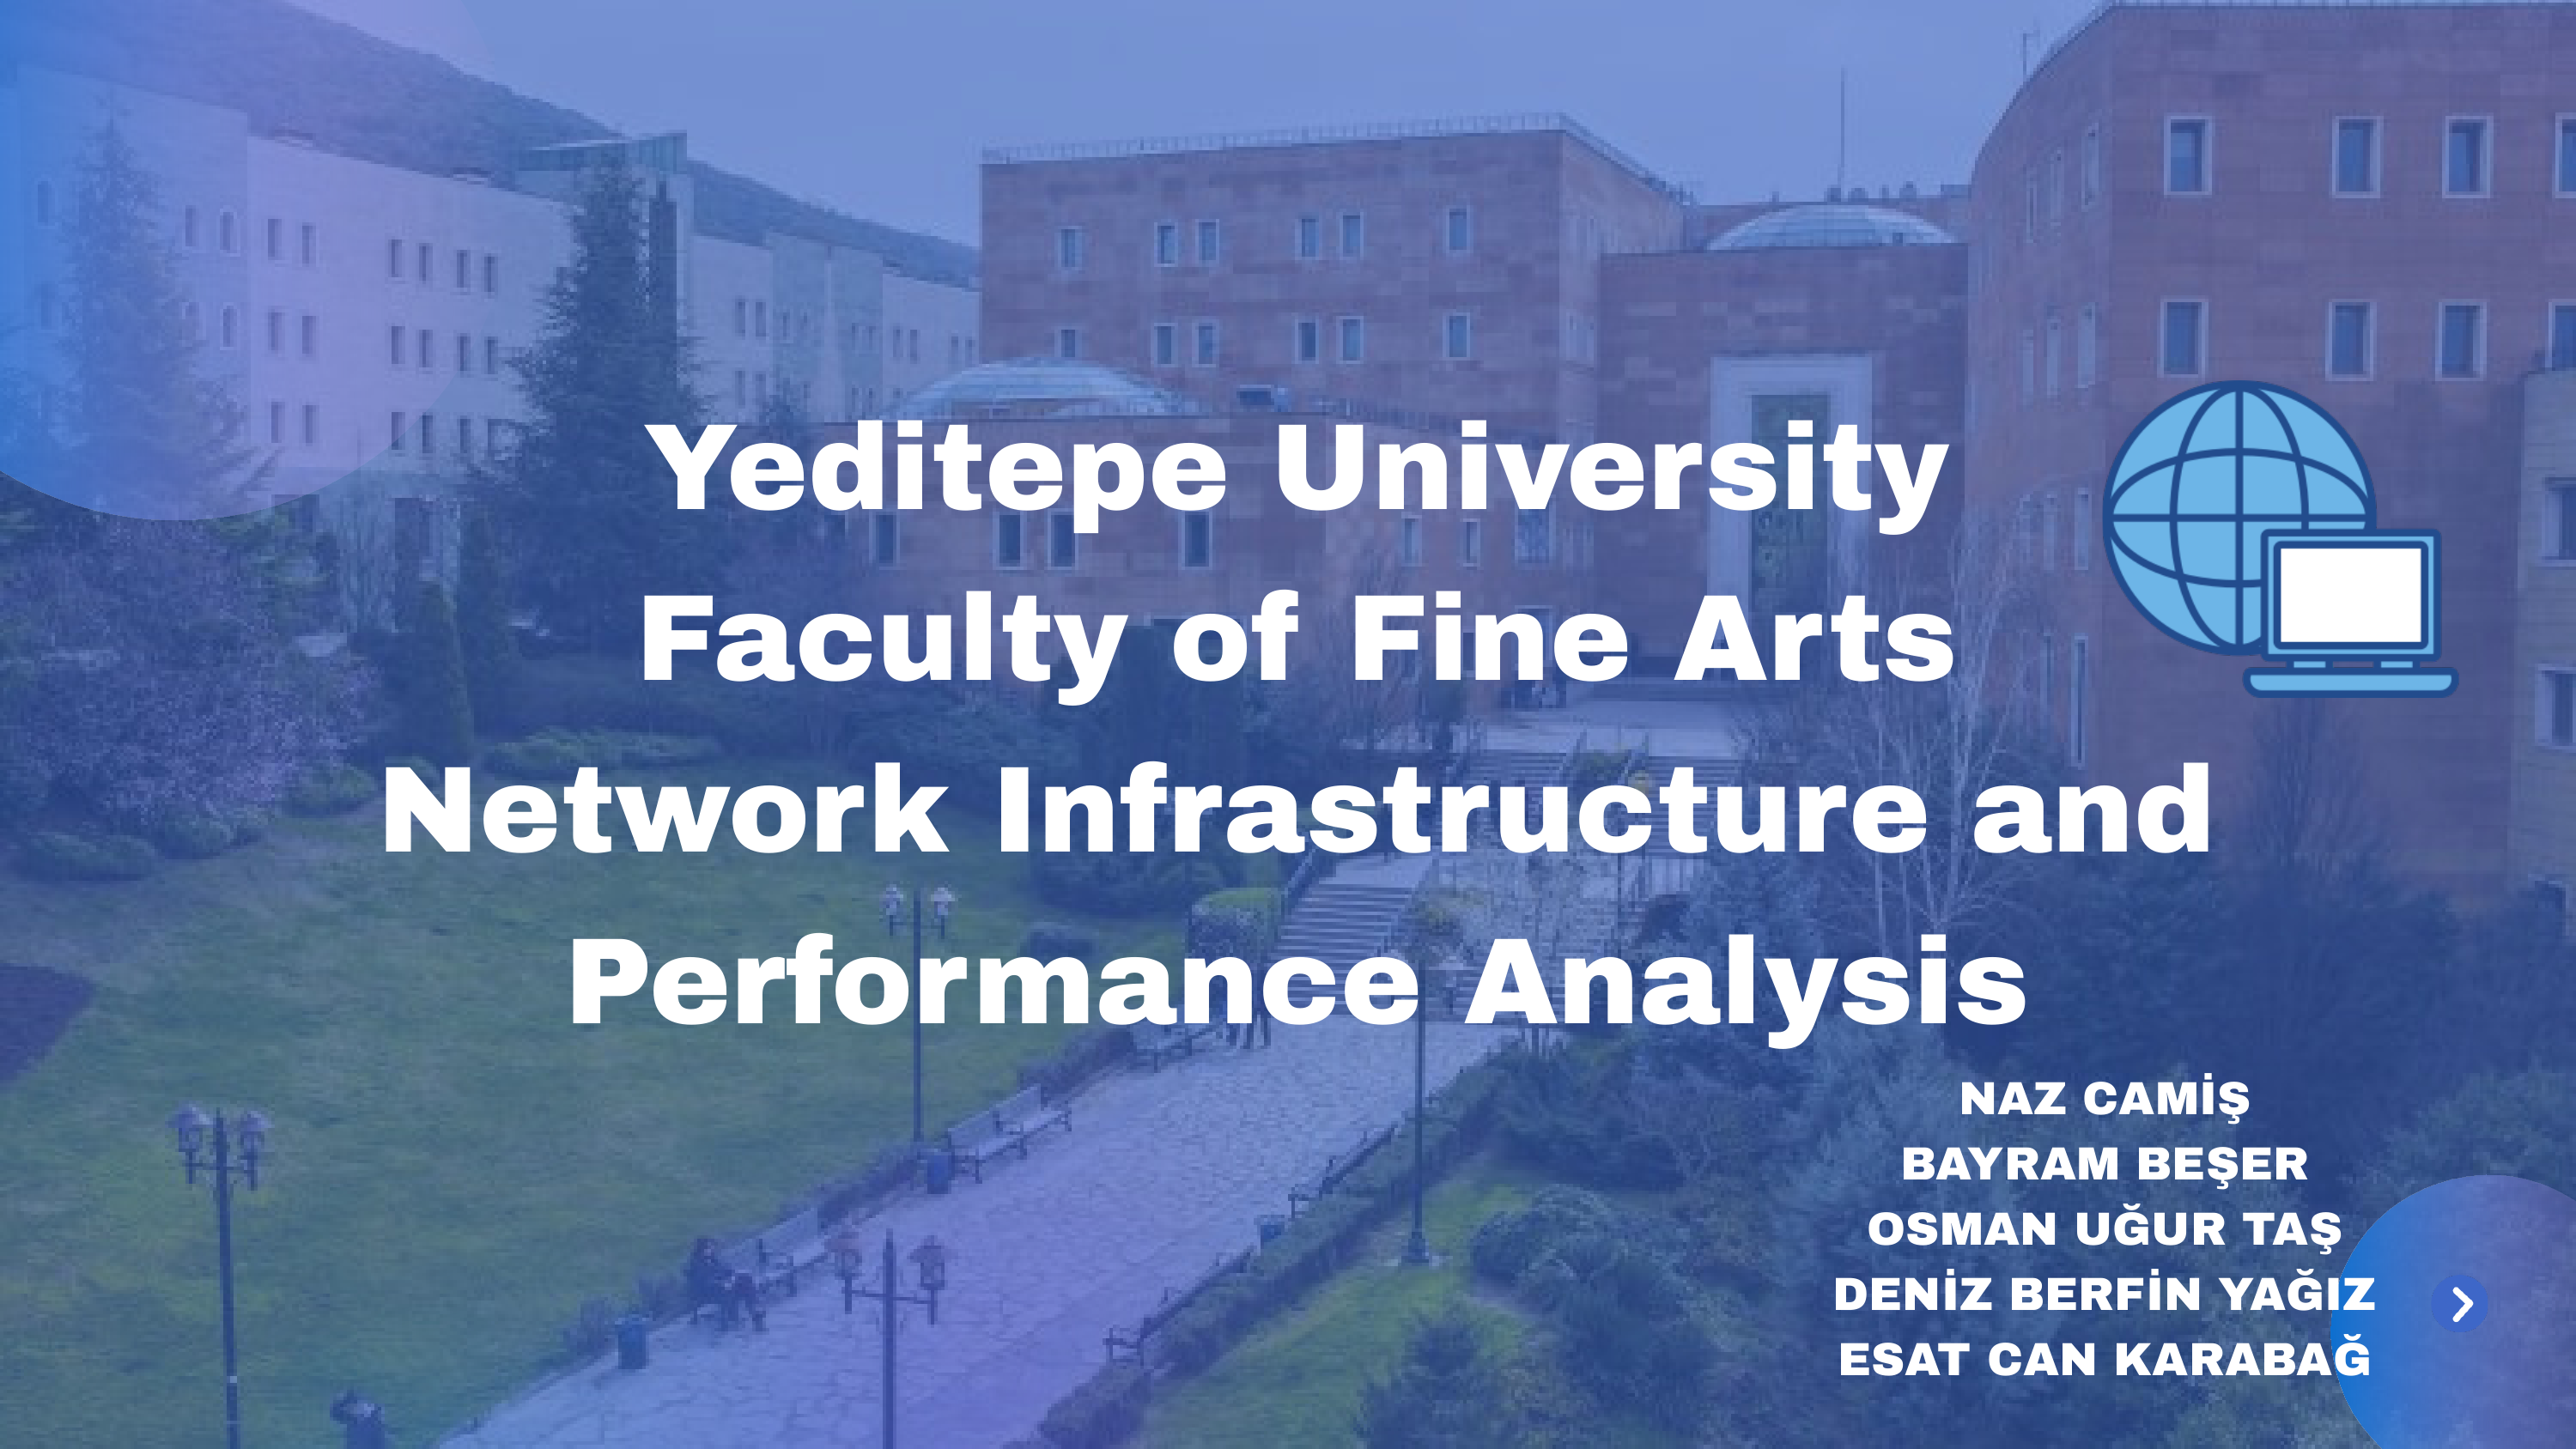

Yeditepe University
Faculty of Fine Arts
Network Infrastructure and Performance Analysis

NAZ CAMİŞ
BAYRAM BEŞER
OSMAN UĞUR TAŞ
DENİZ BERFİN YAĞIZ
ESAT CAN KARABAĞ